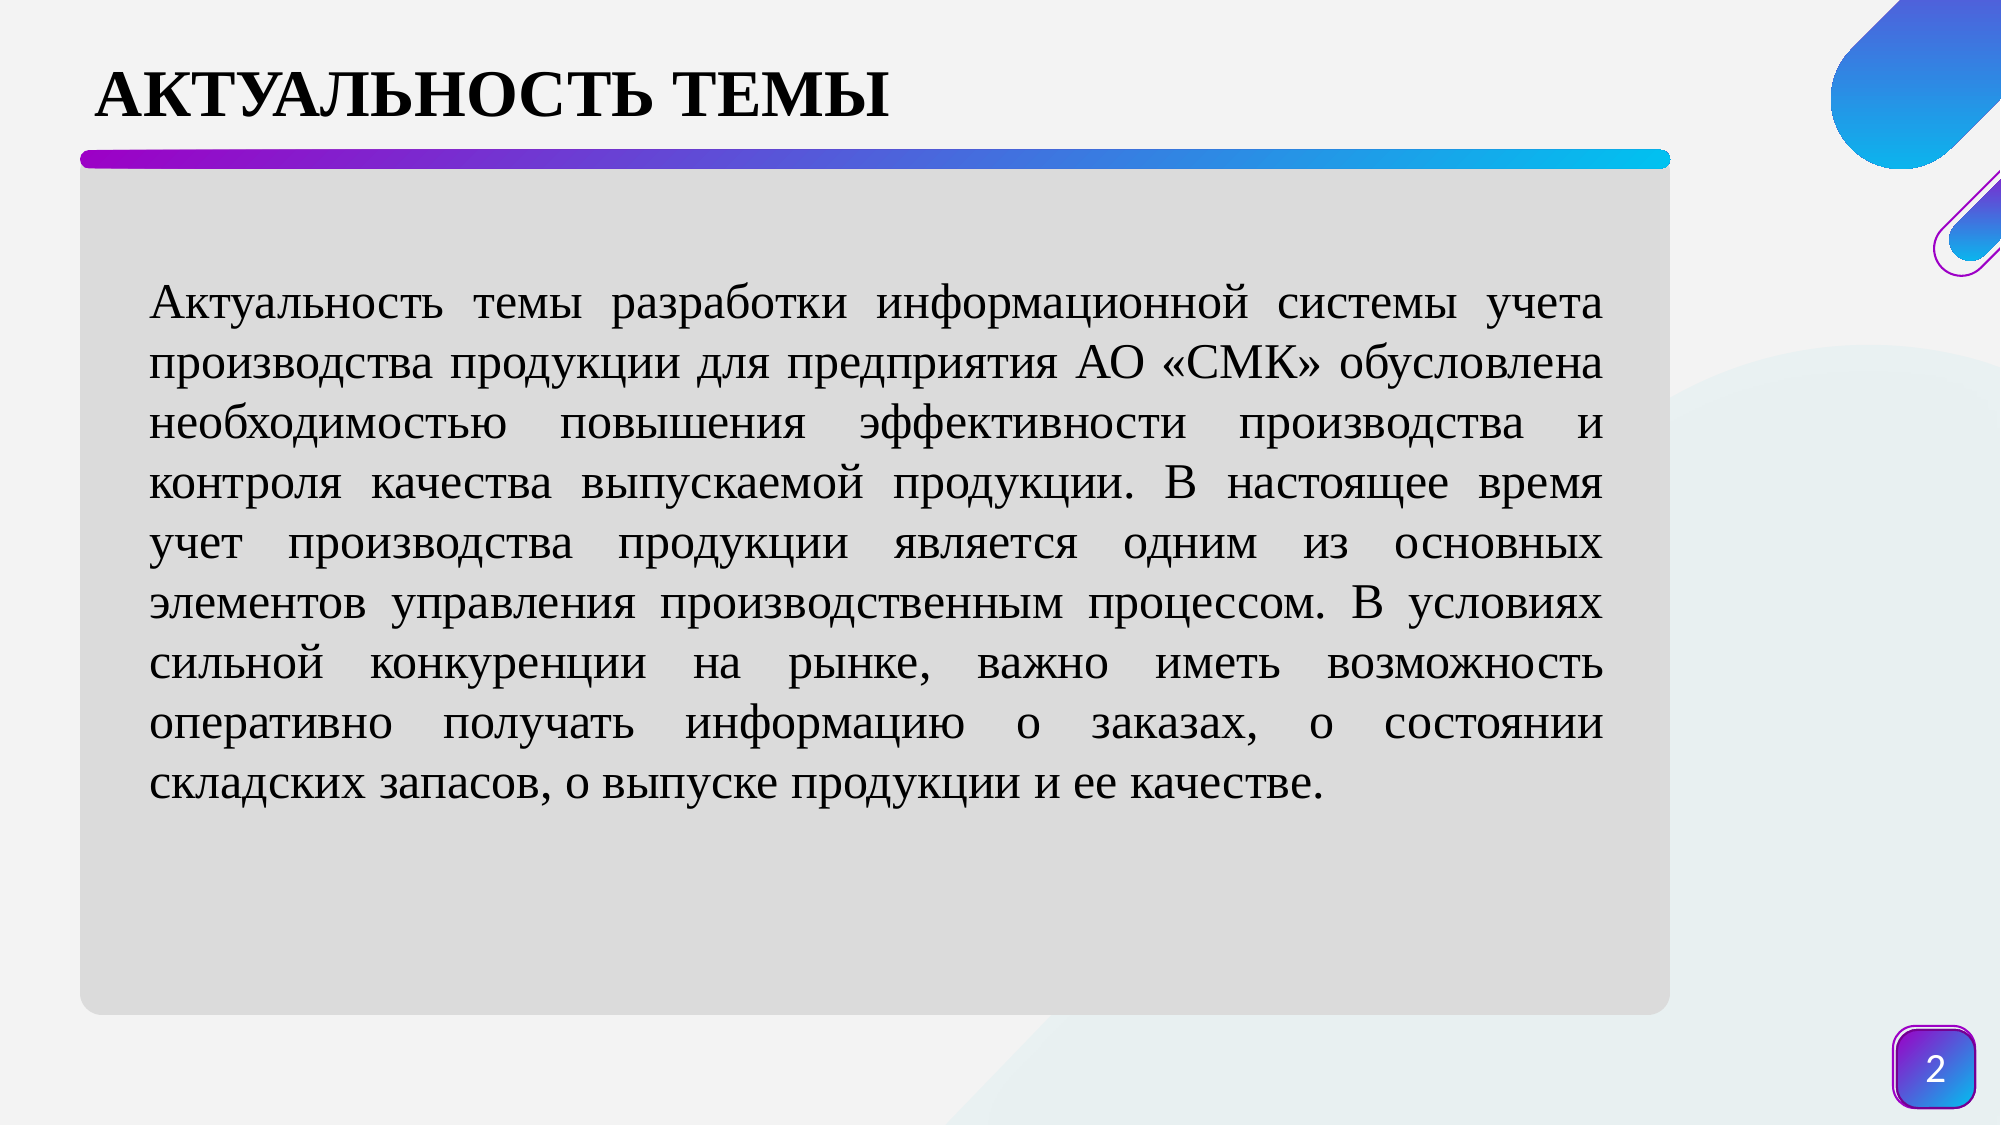

АКТУАЛЬНОСТЬ ТЕМЫ

Актуальность темы разработки информационной системы учета производства продукции для предприятия АО «СМК» обусловлена необходимостью повышения эффективности производства и контроля качества выпускаемой продукции. В настоящее время учет производства продукции является одним из основных элементов управления производственным процессом. В условиях сильной конкуренции на рынке, важно иметь возможность оперативно получать информацию о заказах, о состоянии складских запасов, о выпуске продукции и ее качестве.

2